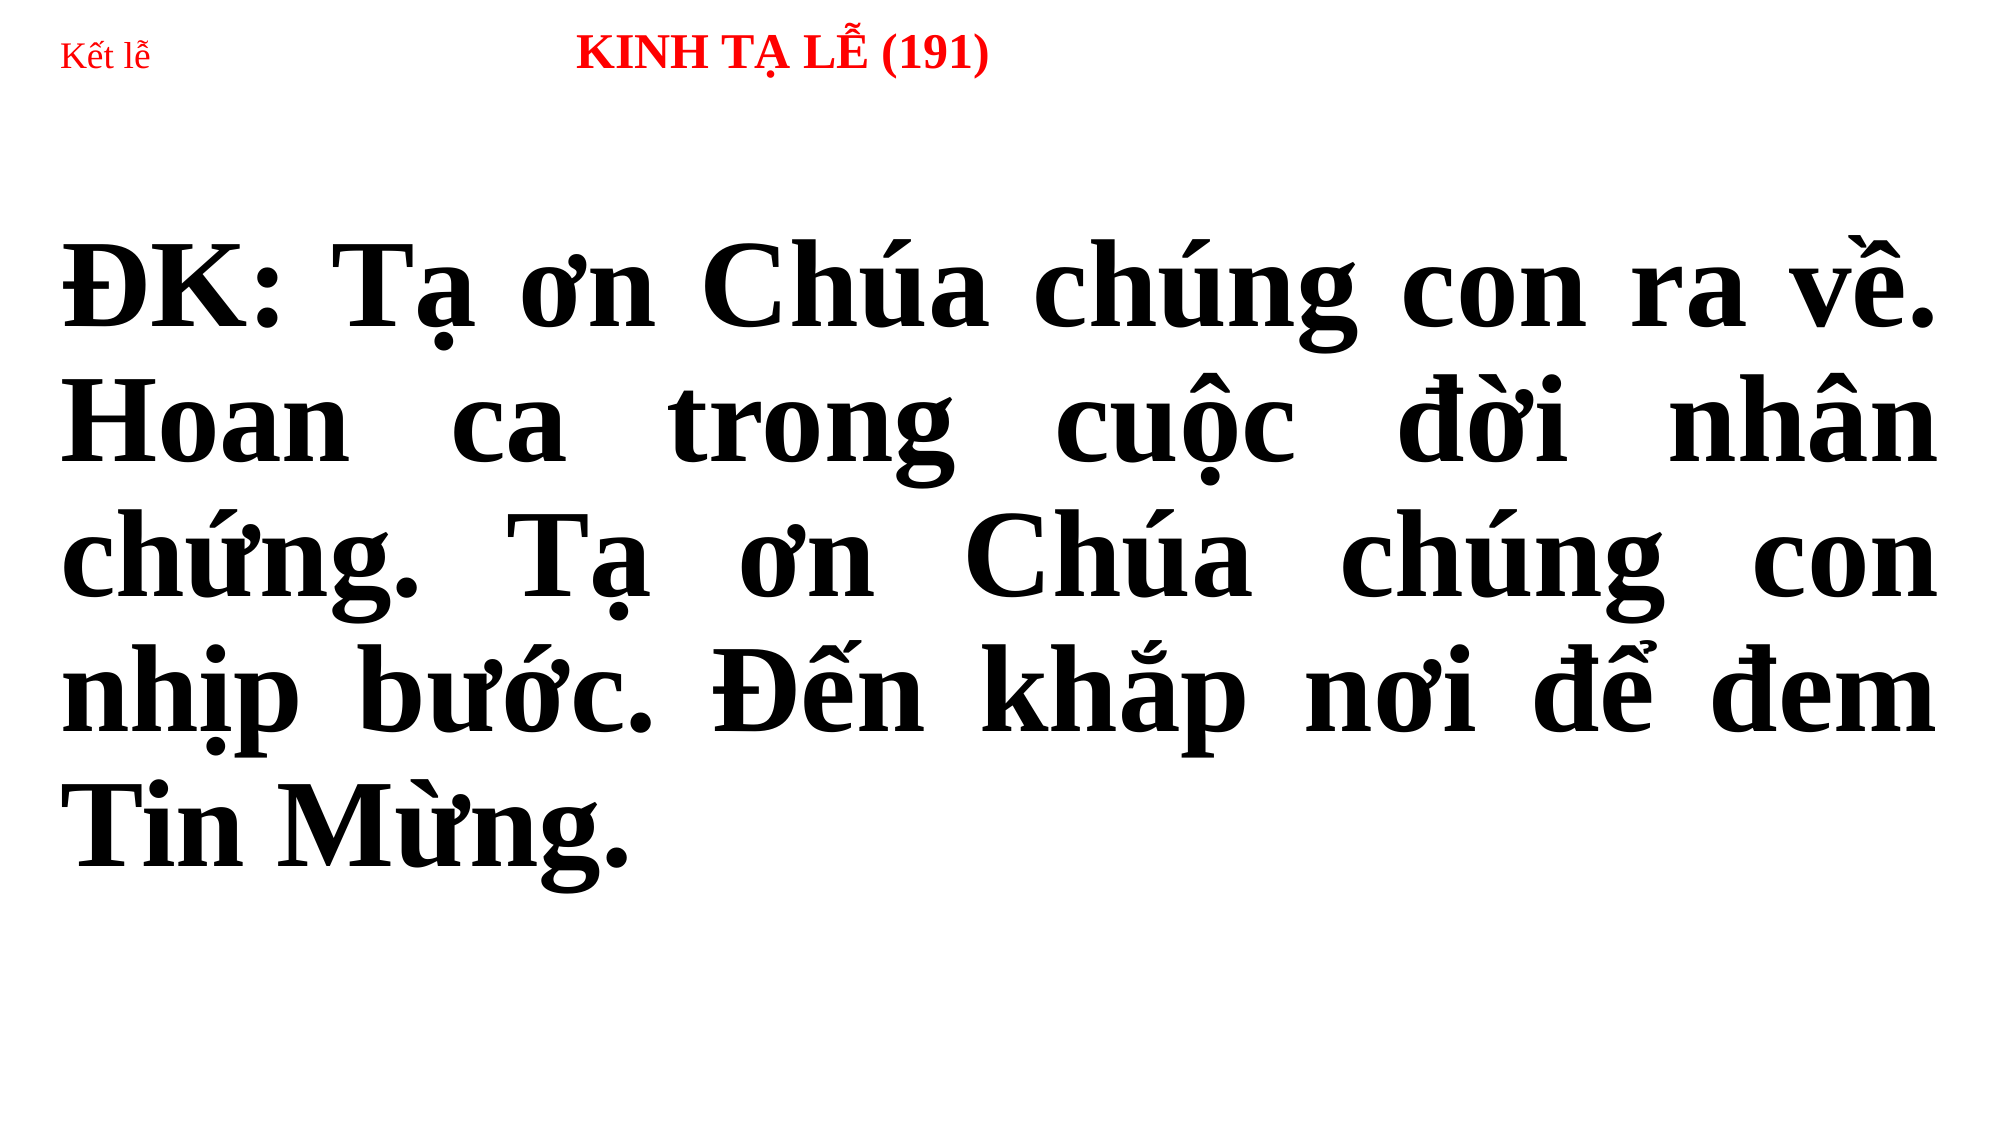

# Kết lễ                                     	       KINH TẠ LỄ (191)
ĐK: Tạ ơn Chúa chúng con ra về. Hoan ca trong cuộc đời nhân chứng. Tạ ơn Chúa chúng con nhịp bước. Đến khắp nơi để đem Tin Mừng.